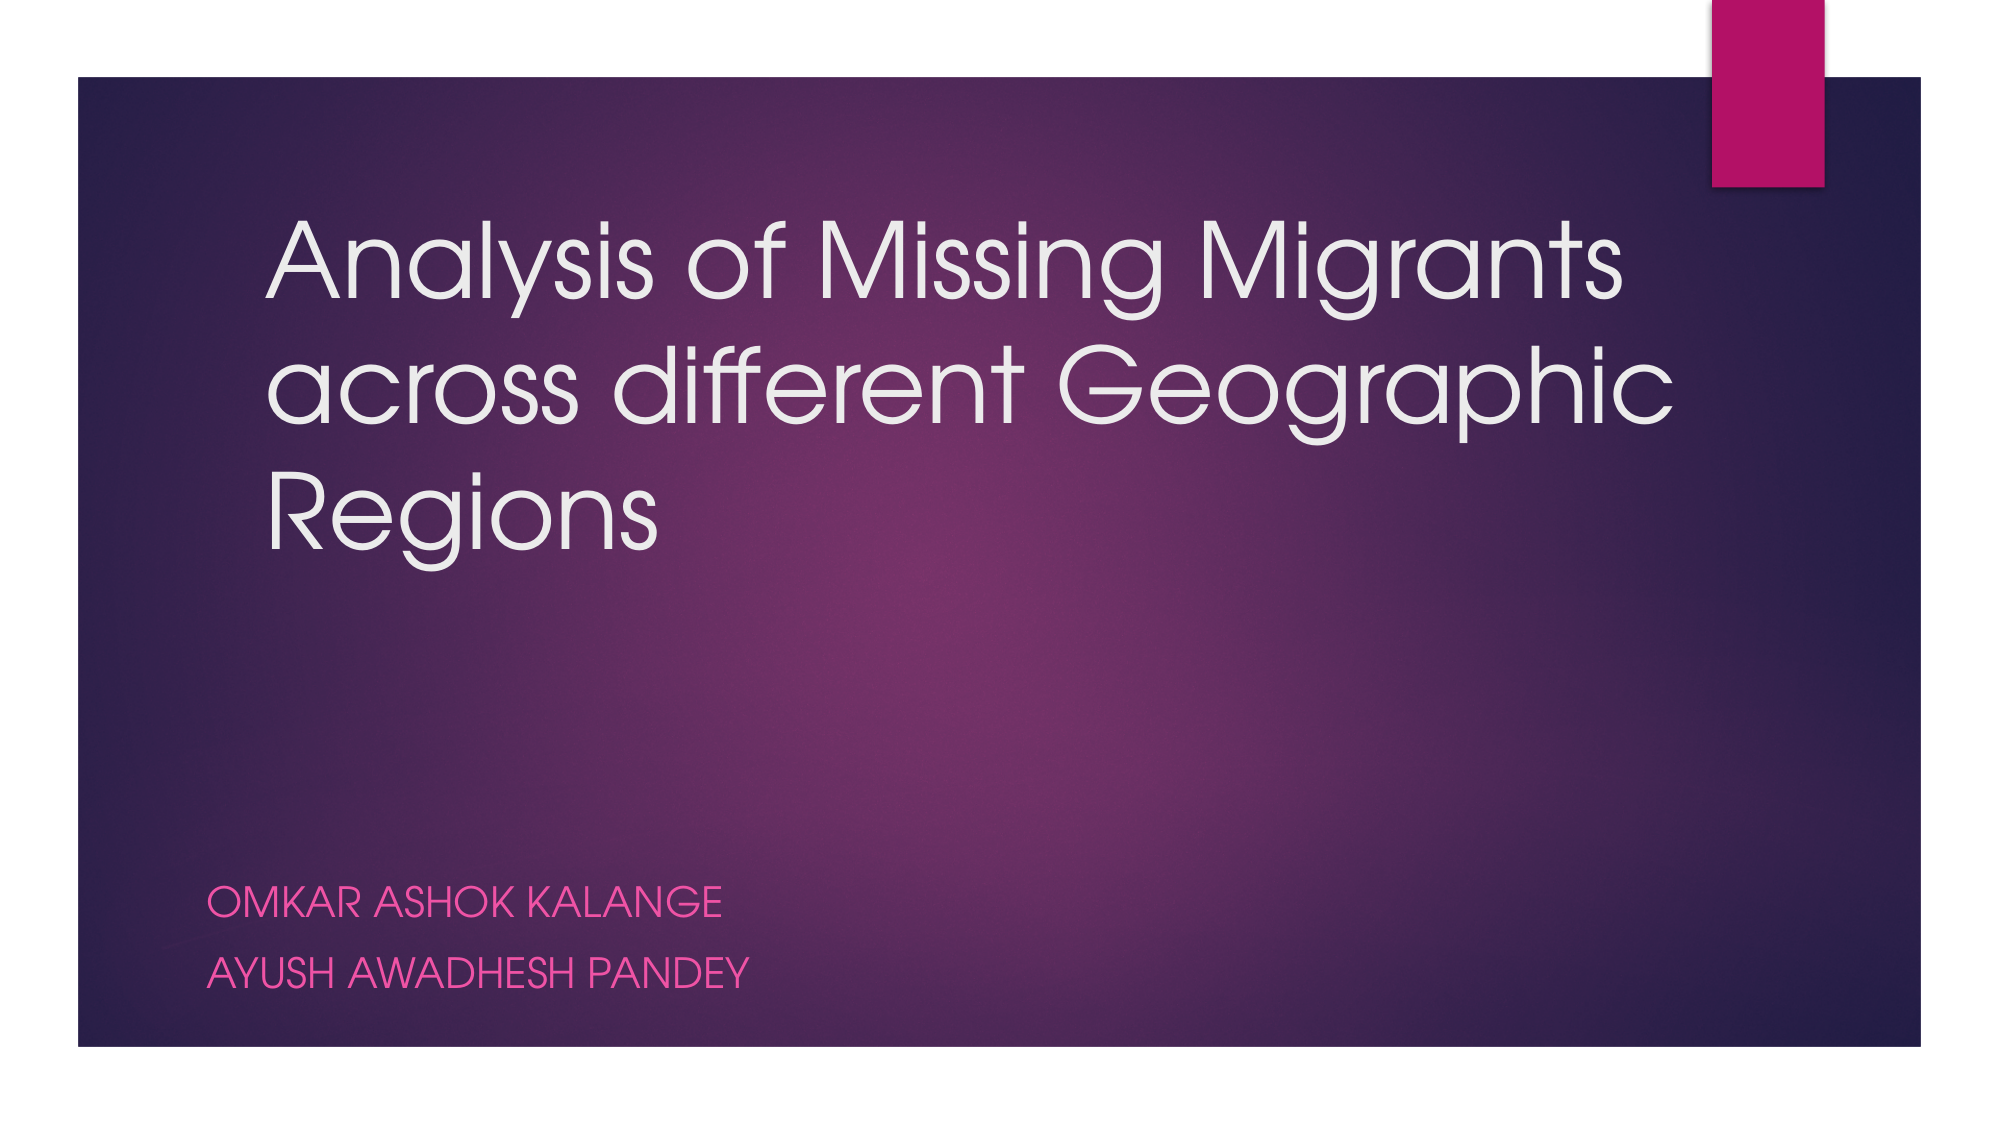

# Analysis of Missing Migrants across different Geographic Regions

Omkar Ashok Kalange
Ayush Awadhesh Pandey